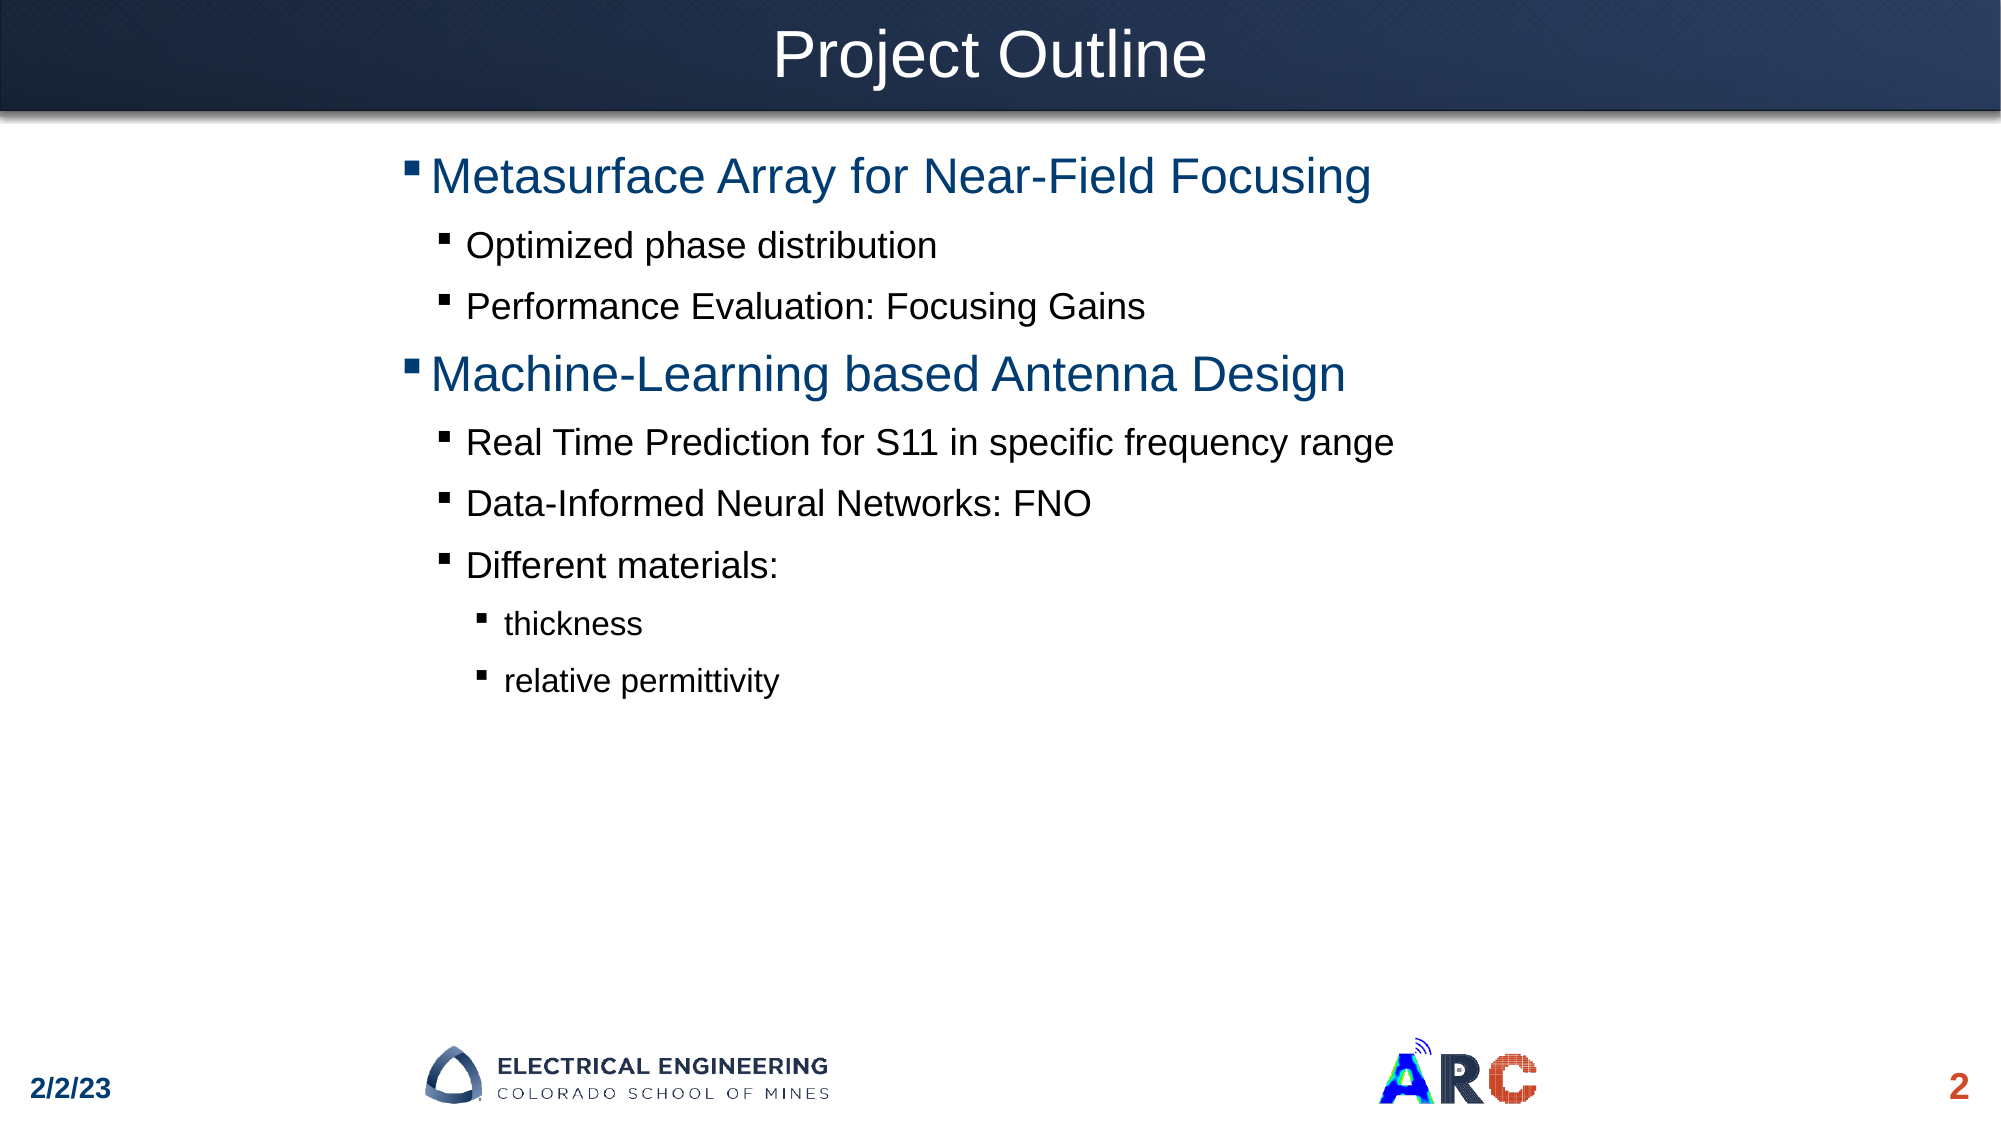

# Project Outline
Metasurface Array for Near-Field Focusing
Optimized phase distribution
Performance Evaluation: Focusing Gains
Machine-Learning based Antenna Design
Real Time Prediction for S11 in specific frequency range
Data-Informed Neural Networks: FNO
Different materials:
thickness
relative permittivity